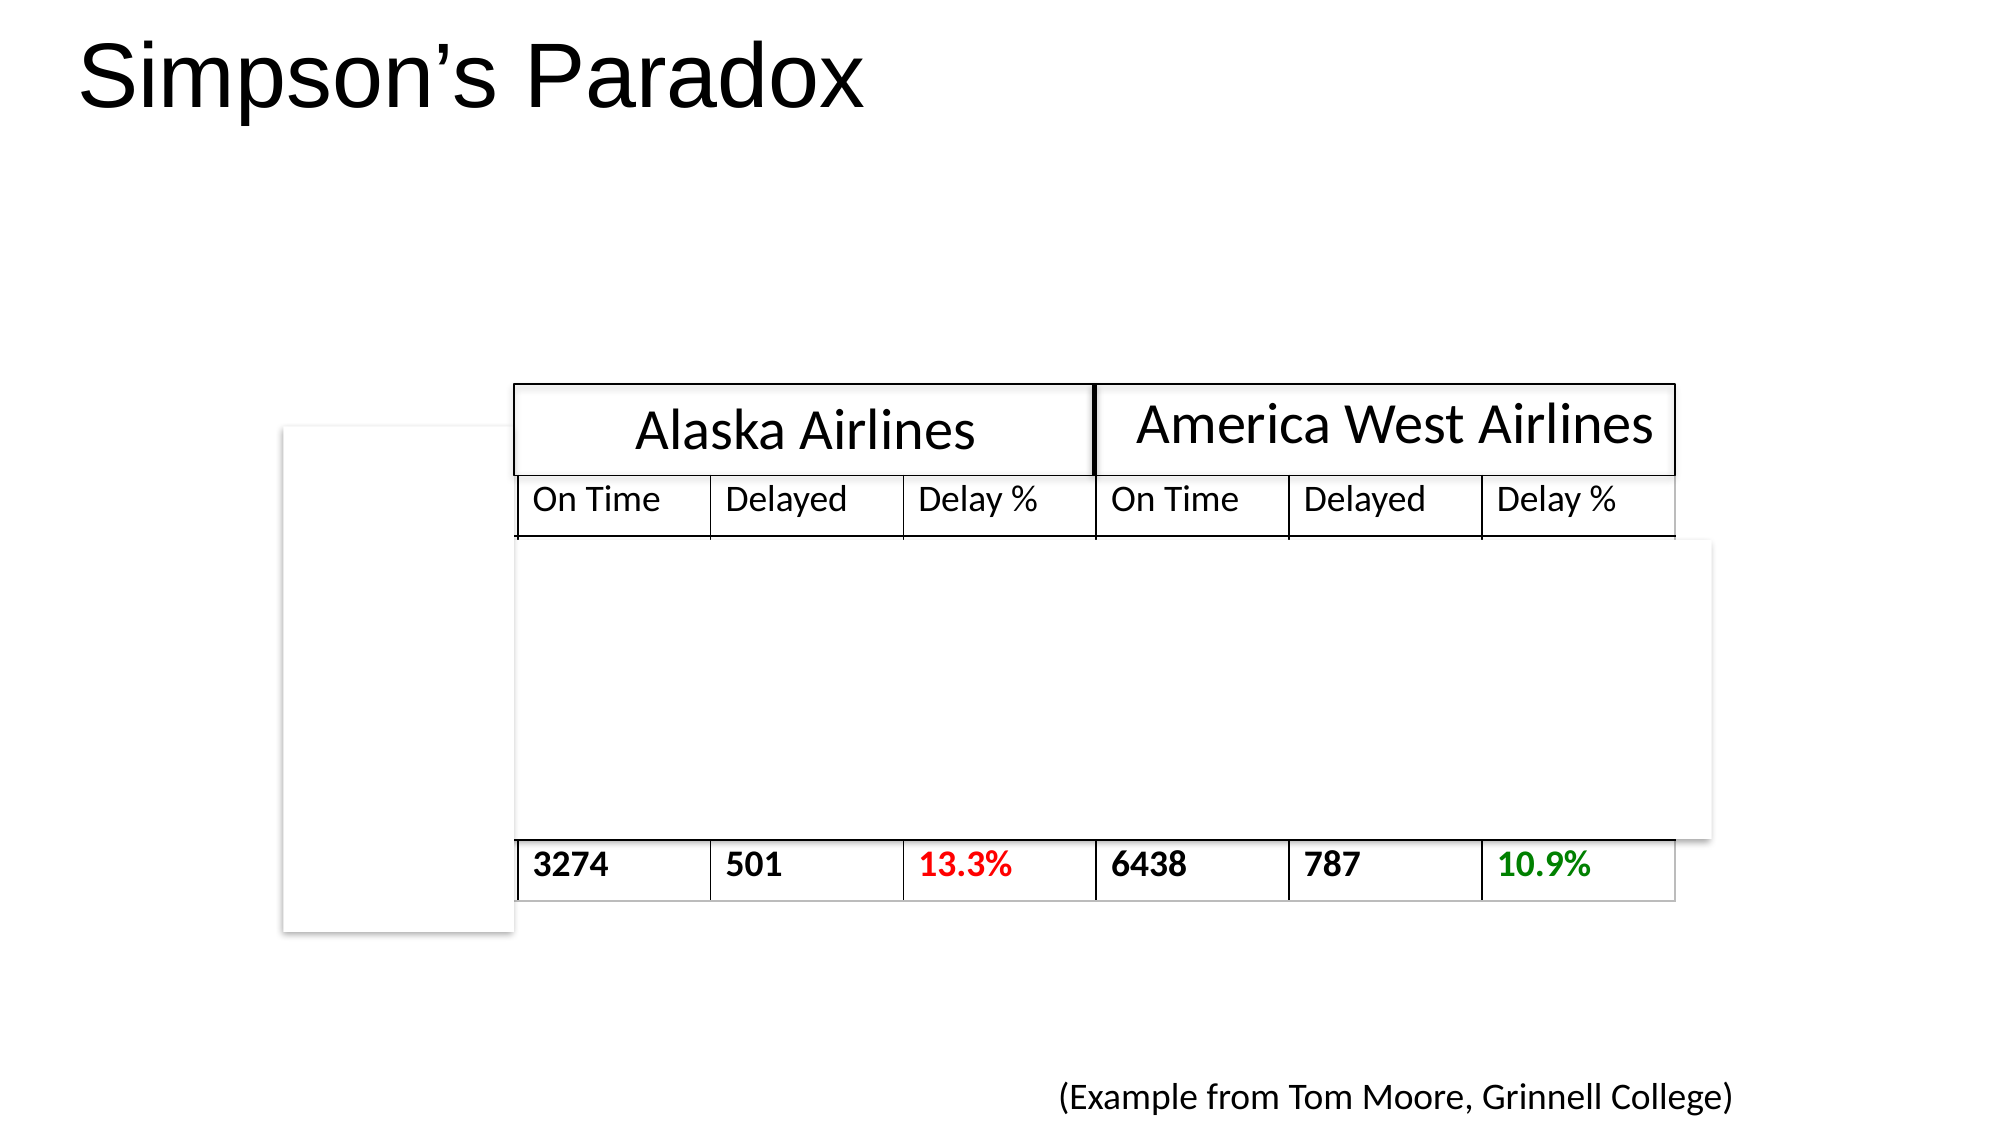

# Simpson’s Paradox
America West Airlines
Alaska Airlines

|  | On Time | Delayed | Delay % | On Time | Delayed | Delay % |
| --- | --- | --- | --- | --- | --- | --- |
| LA | 497 | 62 | 11.1% | 694 | 117 | 14.4% |
| Phoenix | 221 | 12 | 5.4% | 4840 | 415 | 7.9% |
| San Diego | 212 | 20 | 8.6% | 383 | 65 | 14.5% |
| San Fran. | 503 | 102 | 16.9% | 320 | 129 | 28.7% |
| Seattle | 1841 | 305 | 14.2% | 201 | 61 | 23.3% |
| Total | 3274 | 501 | 13.3% | 6438 | 787 | 10.9% |
(Example from Tom Moore, Grinnell College)